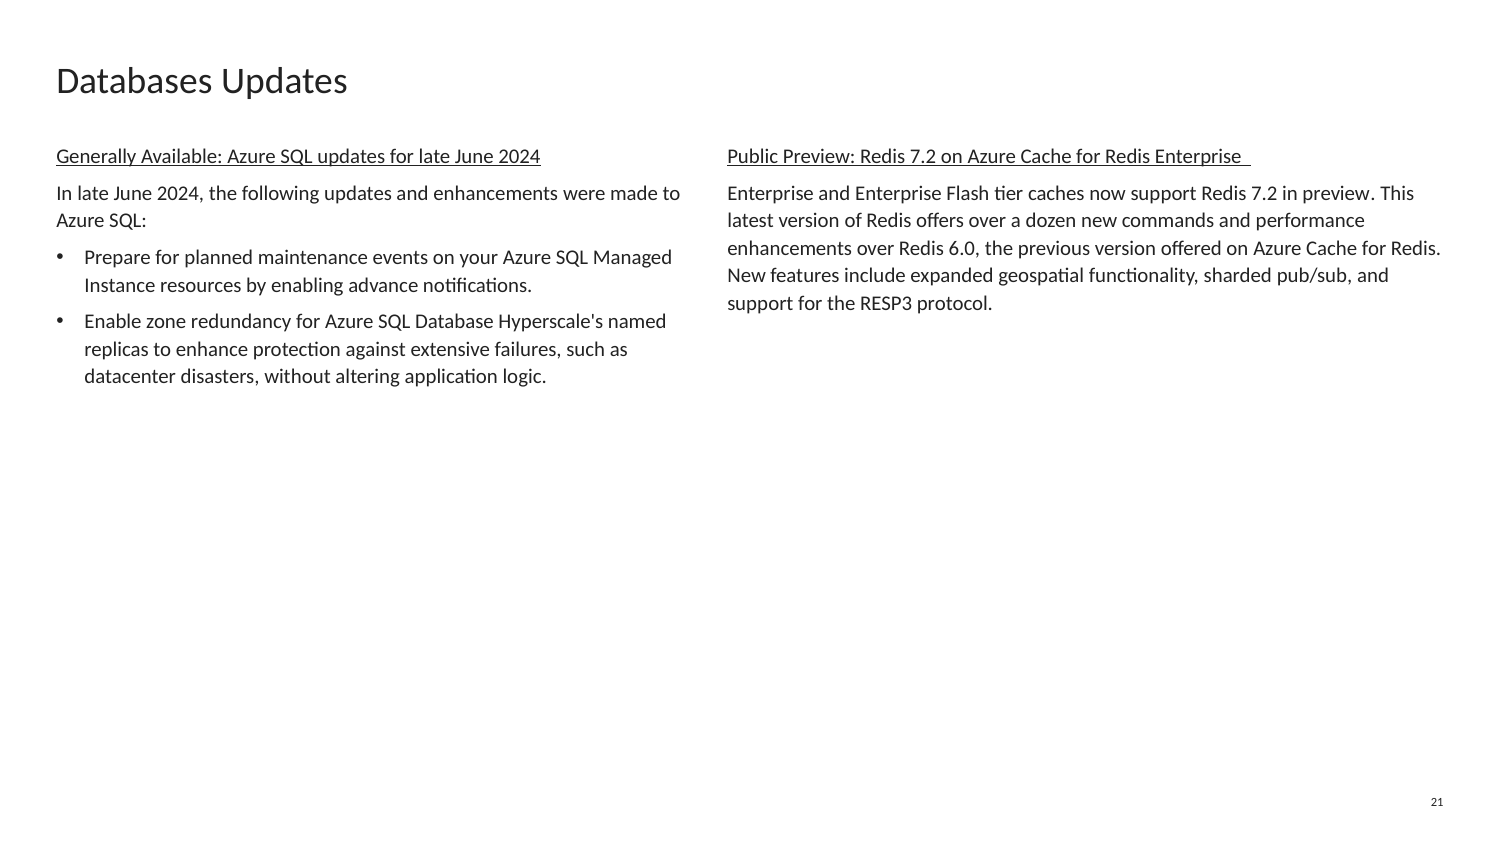

# Databases Updates
Public Preview: Redis 7.2 on Azure Cache for Redis Enterprise
Enterprise and Enterprise Flash tier caches now support Redis 7.2 in preview. This latest version of Redis offers over a dozen new commands and performance enhancements over Redis 6.0, the previous version offered on Azure Cache for Redis. New features include expanded geospatial functionality, sharded pub/sub, and support for the RESP3 protocol.
Generally Available: Azure SQL updates for late June 2024
In late June 2024, the following updates and enhancements were made to Azure SQL:
Prepare for planned maintenance events on your Azure SQL Managed Instance resources by enabling advance notifications.
Enable zone redundancy for Azure SQL Database Hyperscale's named replicas to enhance protection against extensive failures, such as datacenter disasters, without altering application logic.